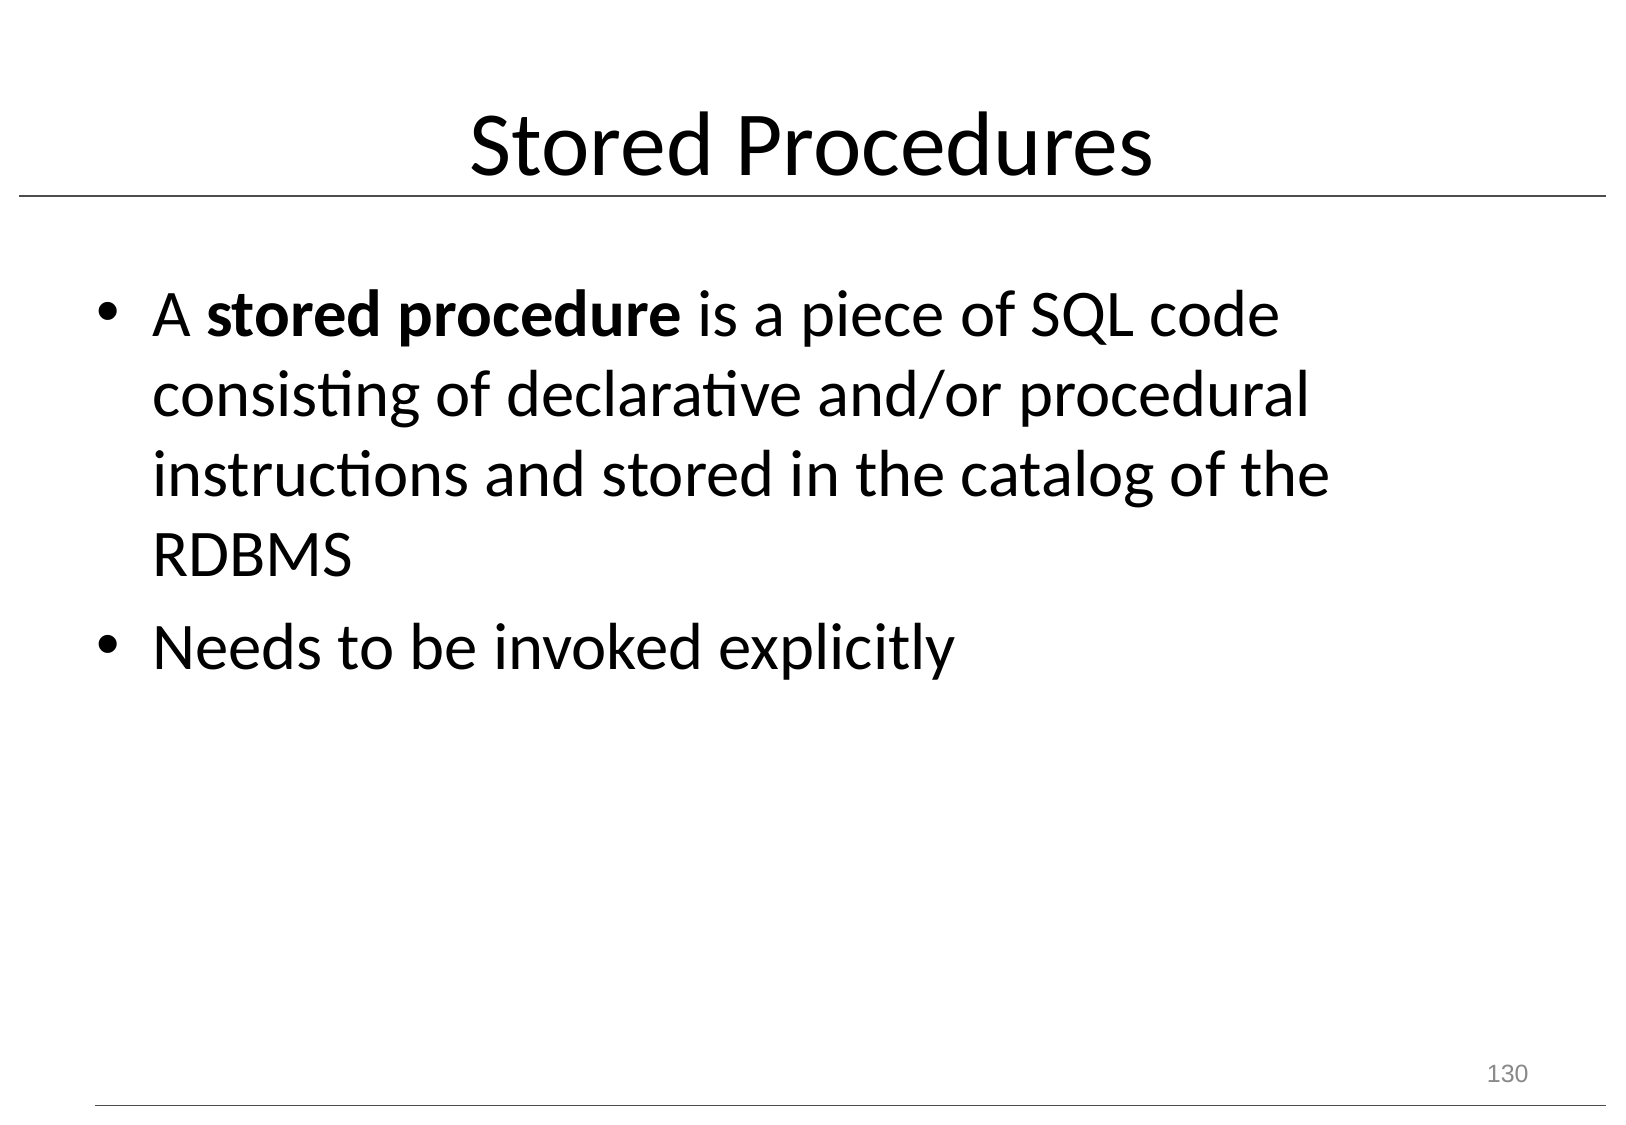

# Stored Procedures
A stored procedure is a piece of SQL code consisting of declarative and/or procedural instructions and stored in the catalog of the RDBMS
Needs to be invoked explicitly
130